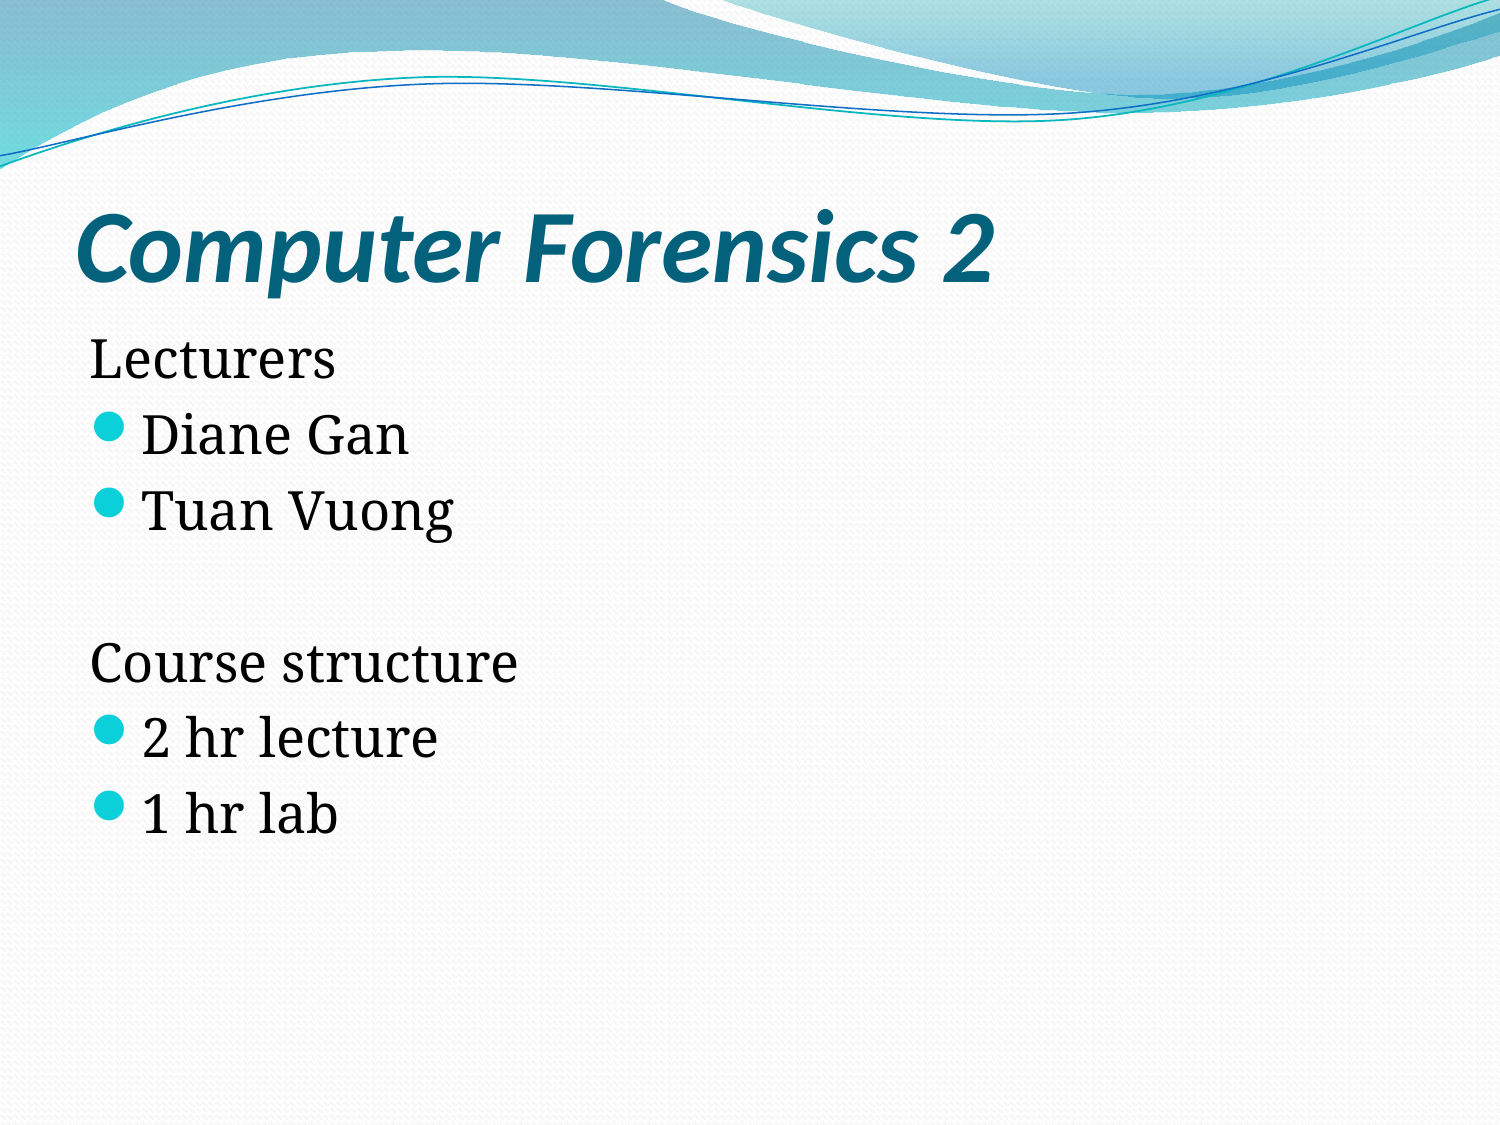

# Computer Forensics 2
Lecturers
Diane Gan
Tuan Vuong

Course structure
2 hr lecture
1 hr lab